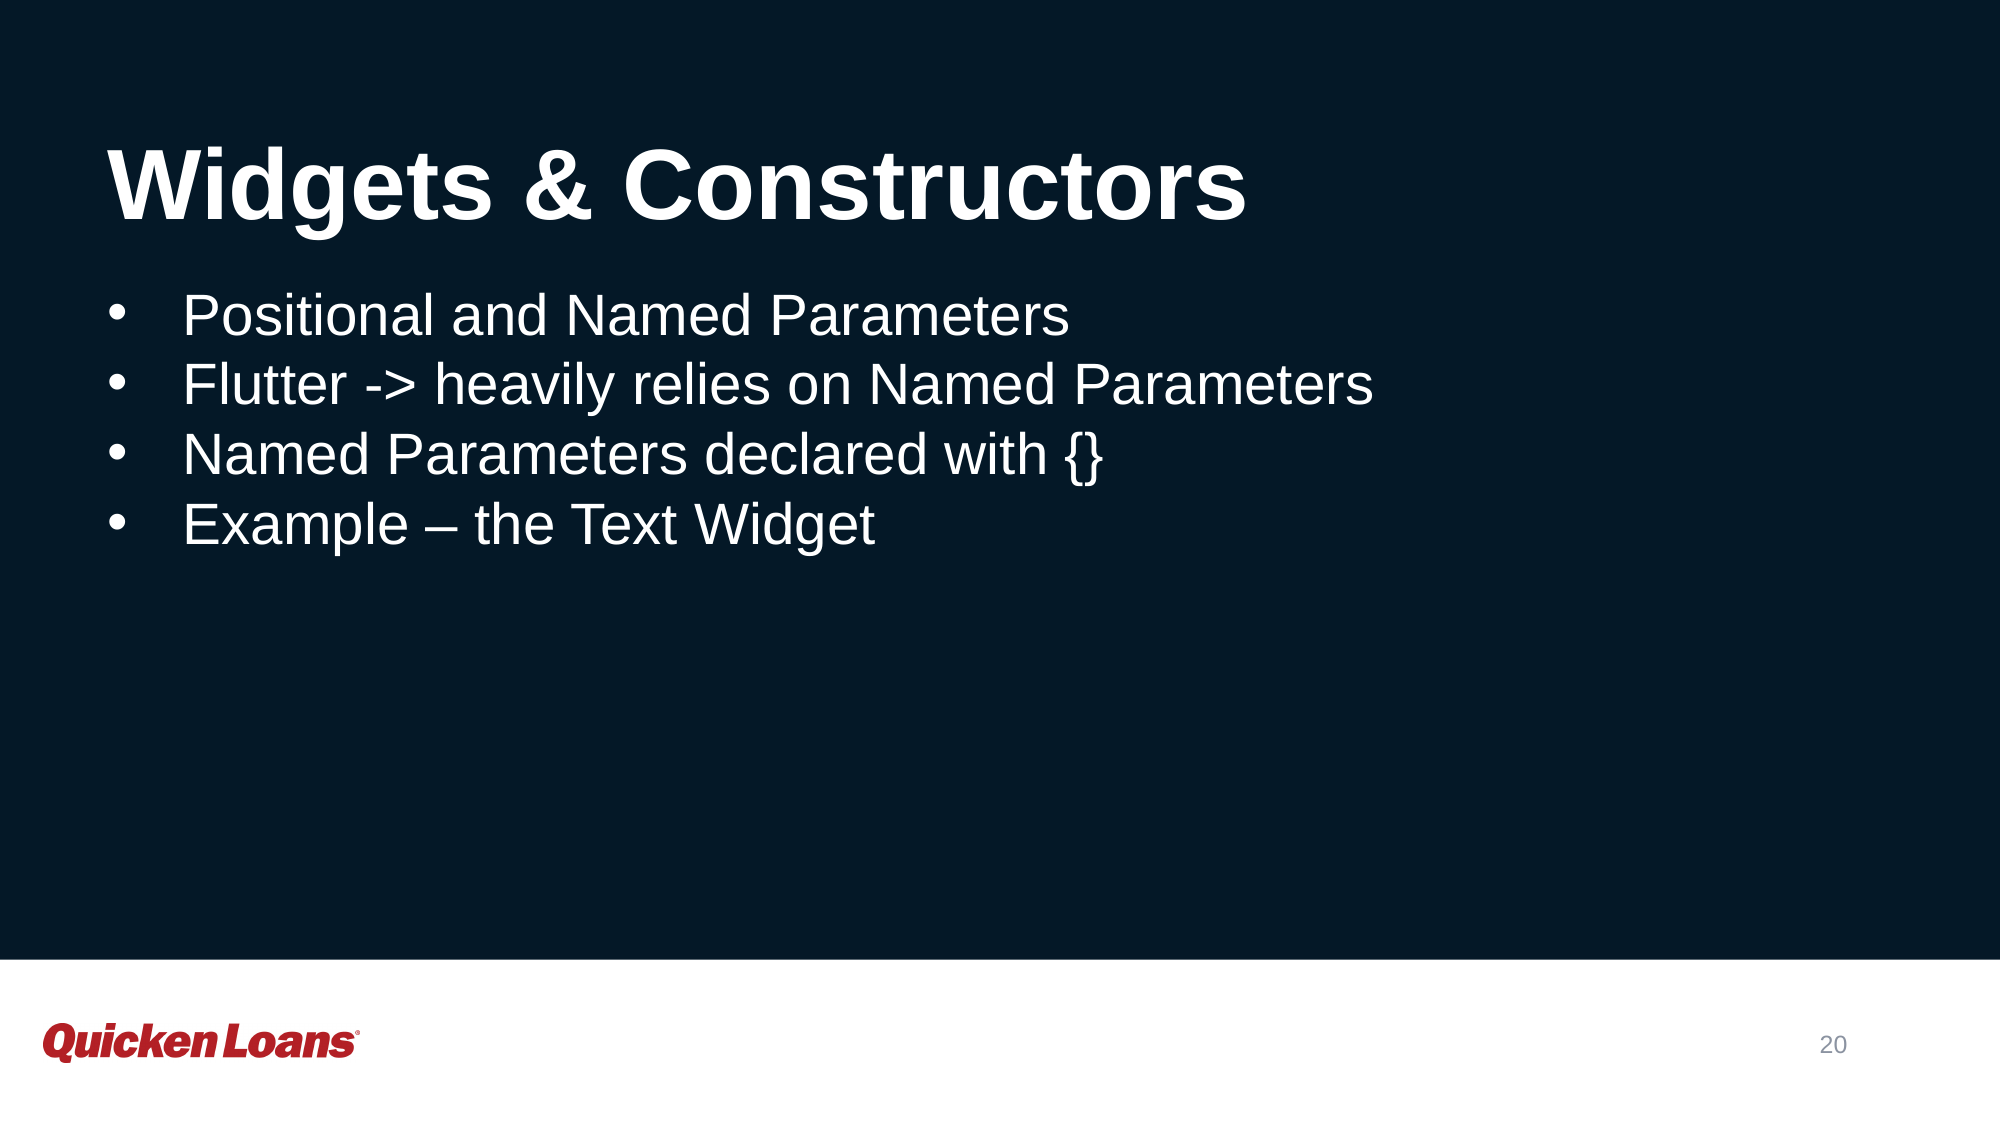

Widgets & Constructors
Positional and Named Parameters
Flutter -> heavily relies on Named Parameters
Named Parameters declared with {}
Example – the Text Widget

20